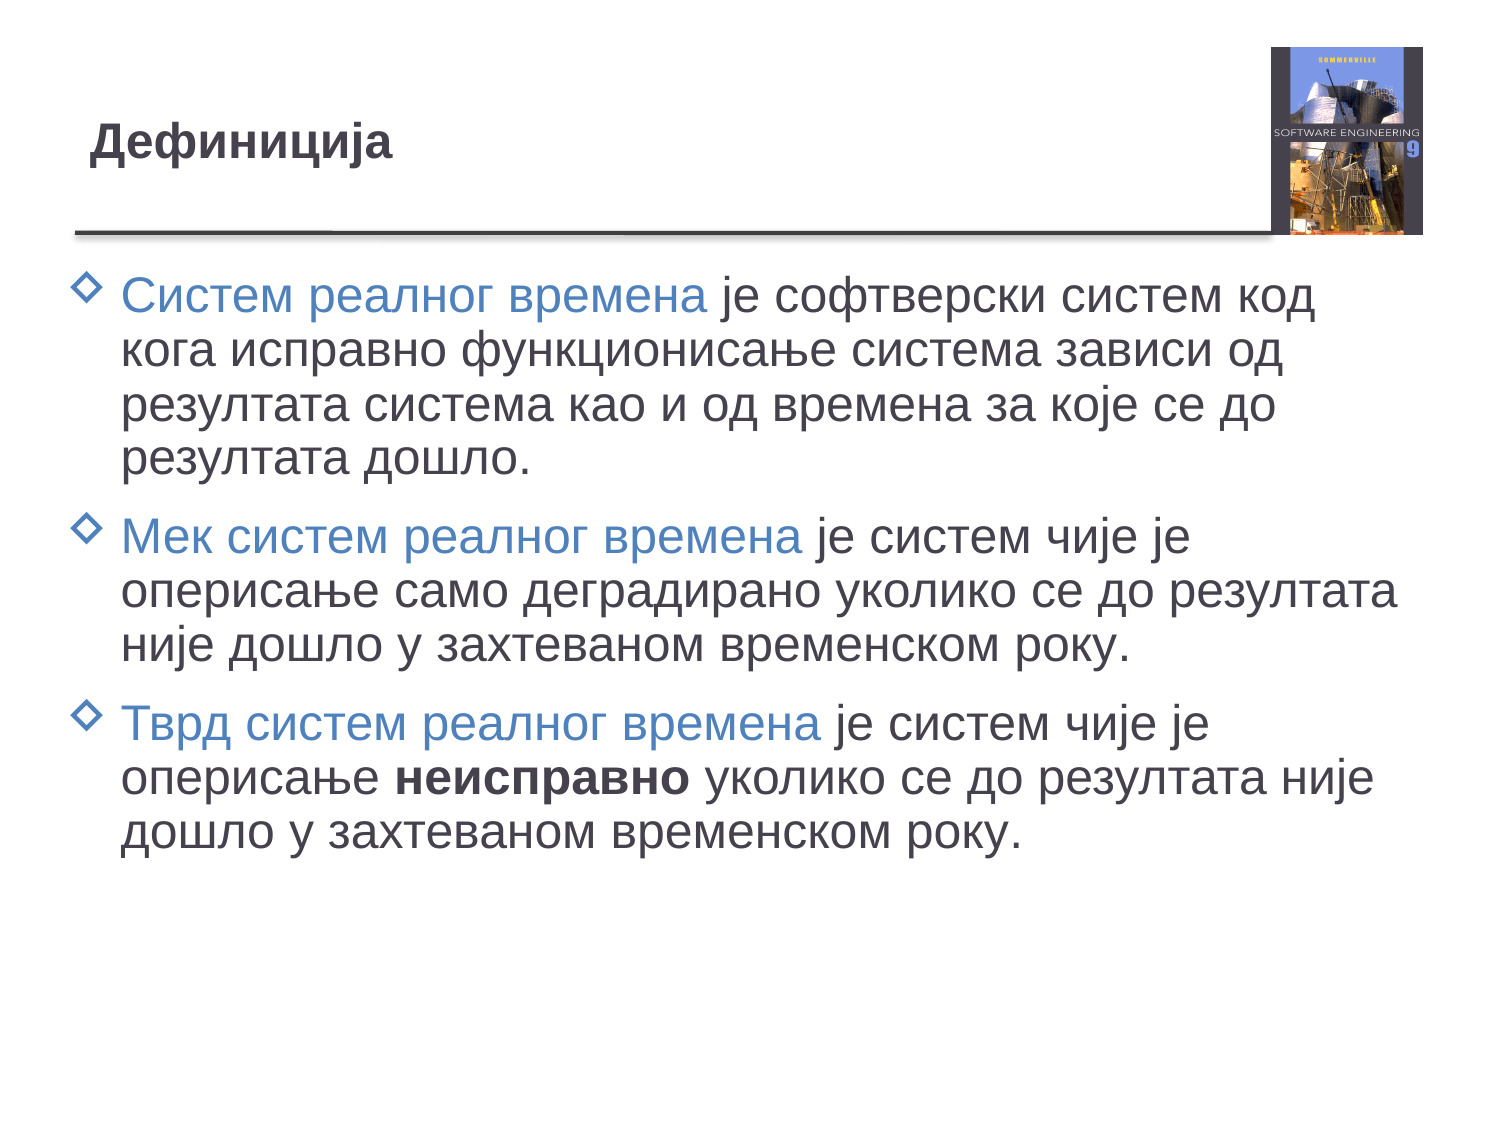

# Дефиниција
Систем реалног времена је софтверски систем код кога исправно функционисање система зависи од резултата система као и од времена за које се до резултата дошло.
Мек систем реалног времена је систем чије је оперисање само деградирано уколико се до резултата није дошло у захтеваном временском року.
Тврд систем реалног времена је систем чије је оперисање неисправно уколико се до резултата није дошло у захтеваном временском року.